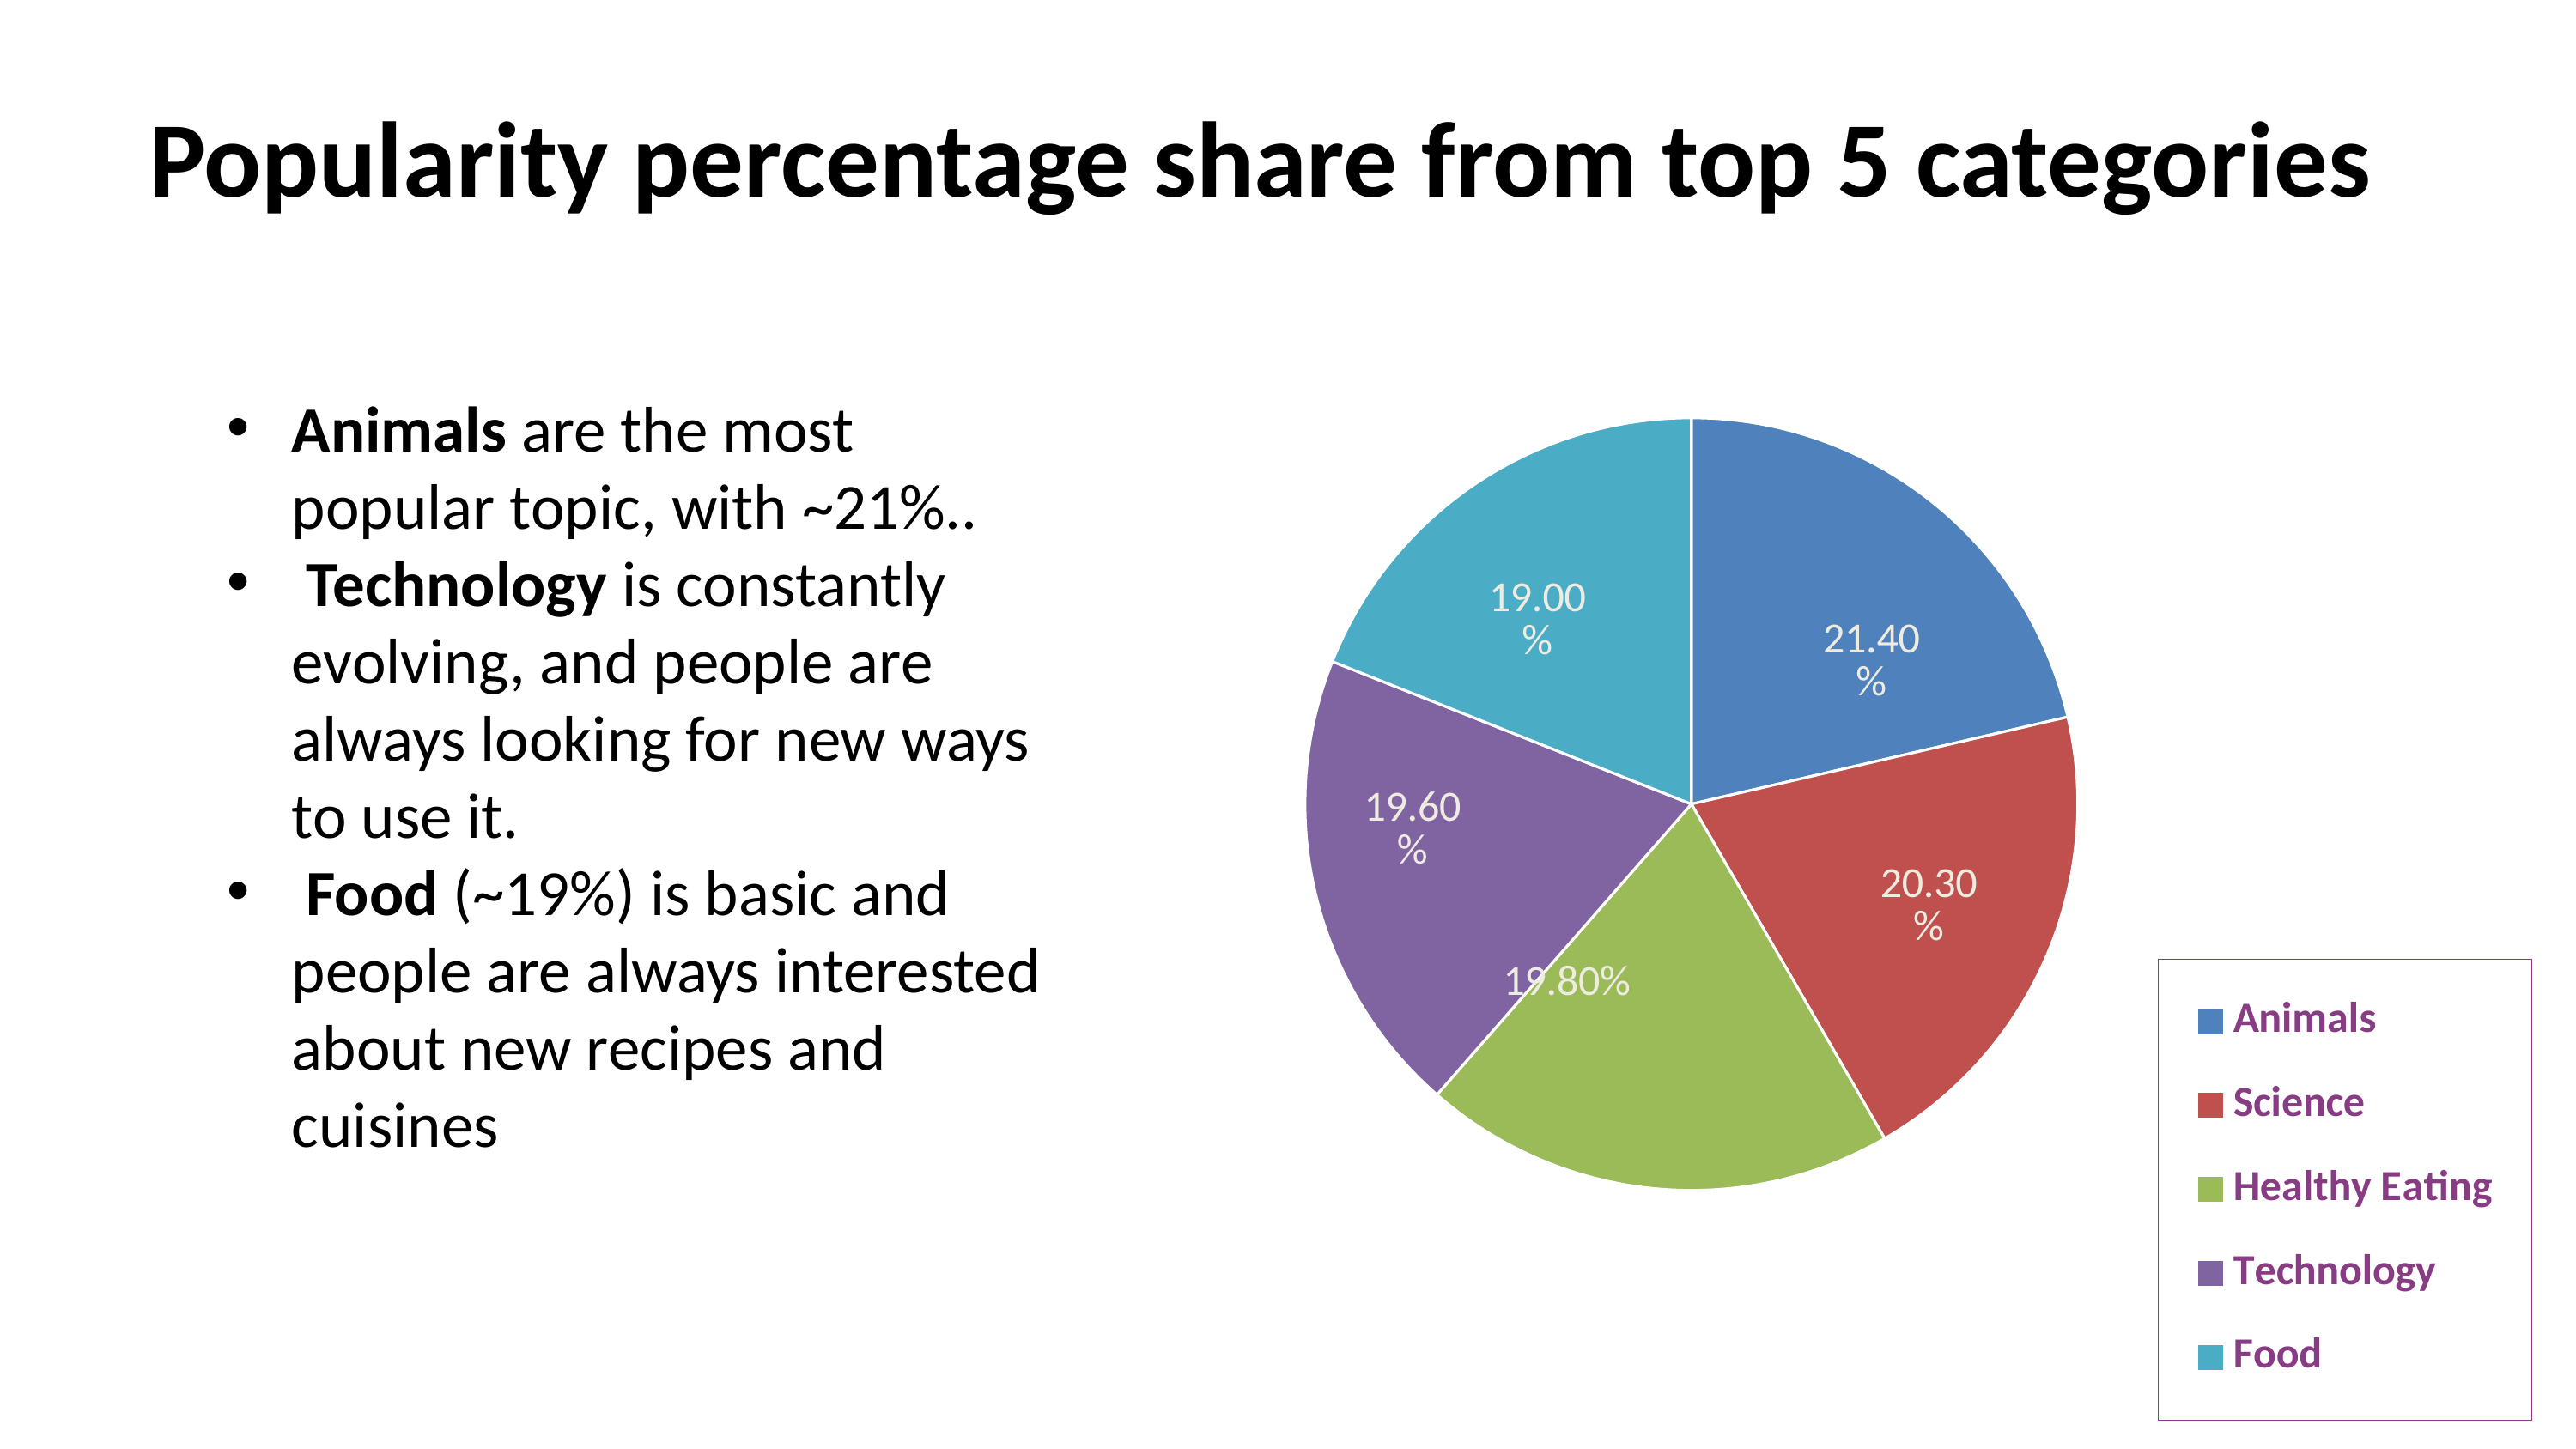

ood is a basic need, and people are always interested in learning about new recipes and cuisines.

Popularity percentage share from top 5 categories

### Chart

| Category | Sales |
|---|---|
| Animals | 0.214 |
| Science | 0.203 |
| Healthy Eating | 0.198 |
| Technology | 0.196 |
| Food | 0.19 |
Animals are the most popular topic, with ~21%..
 Technology is constantly evolving, and people are always looking for new ways to use it.
 Food (~19%) is basic and people are always interested about new recipes and cuisines